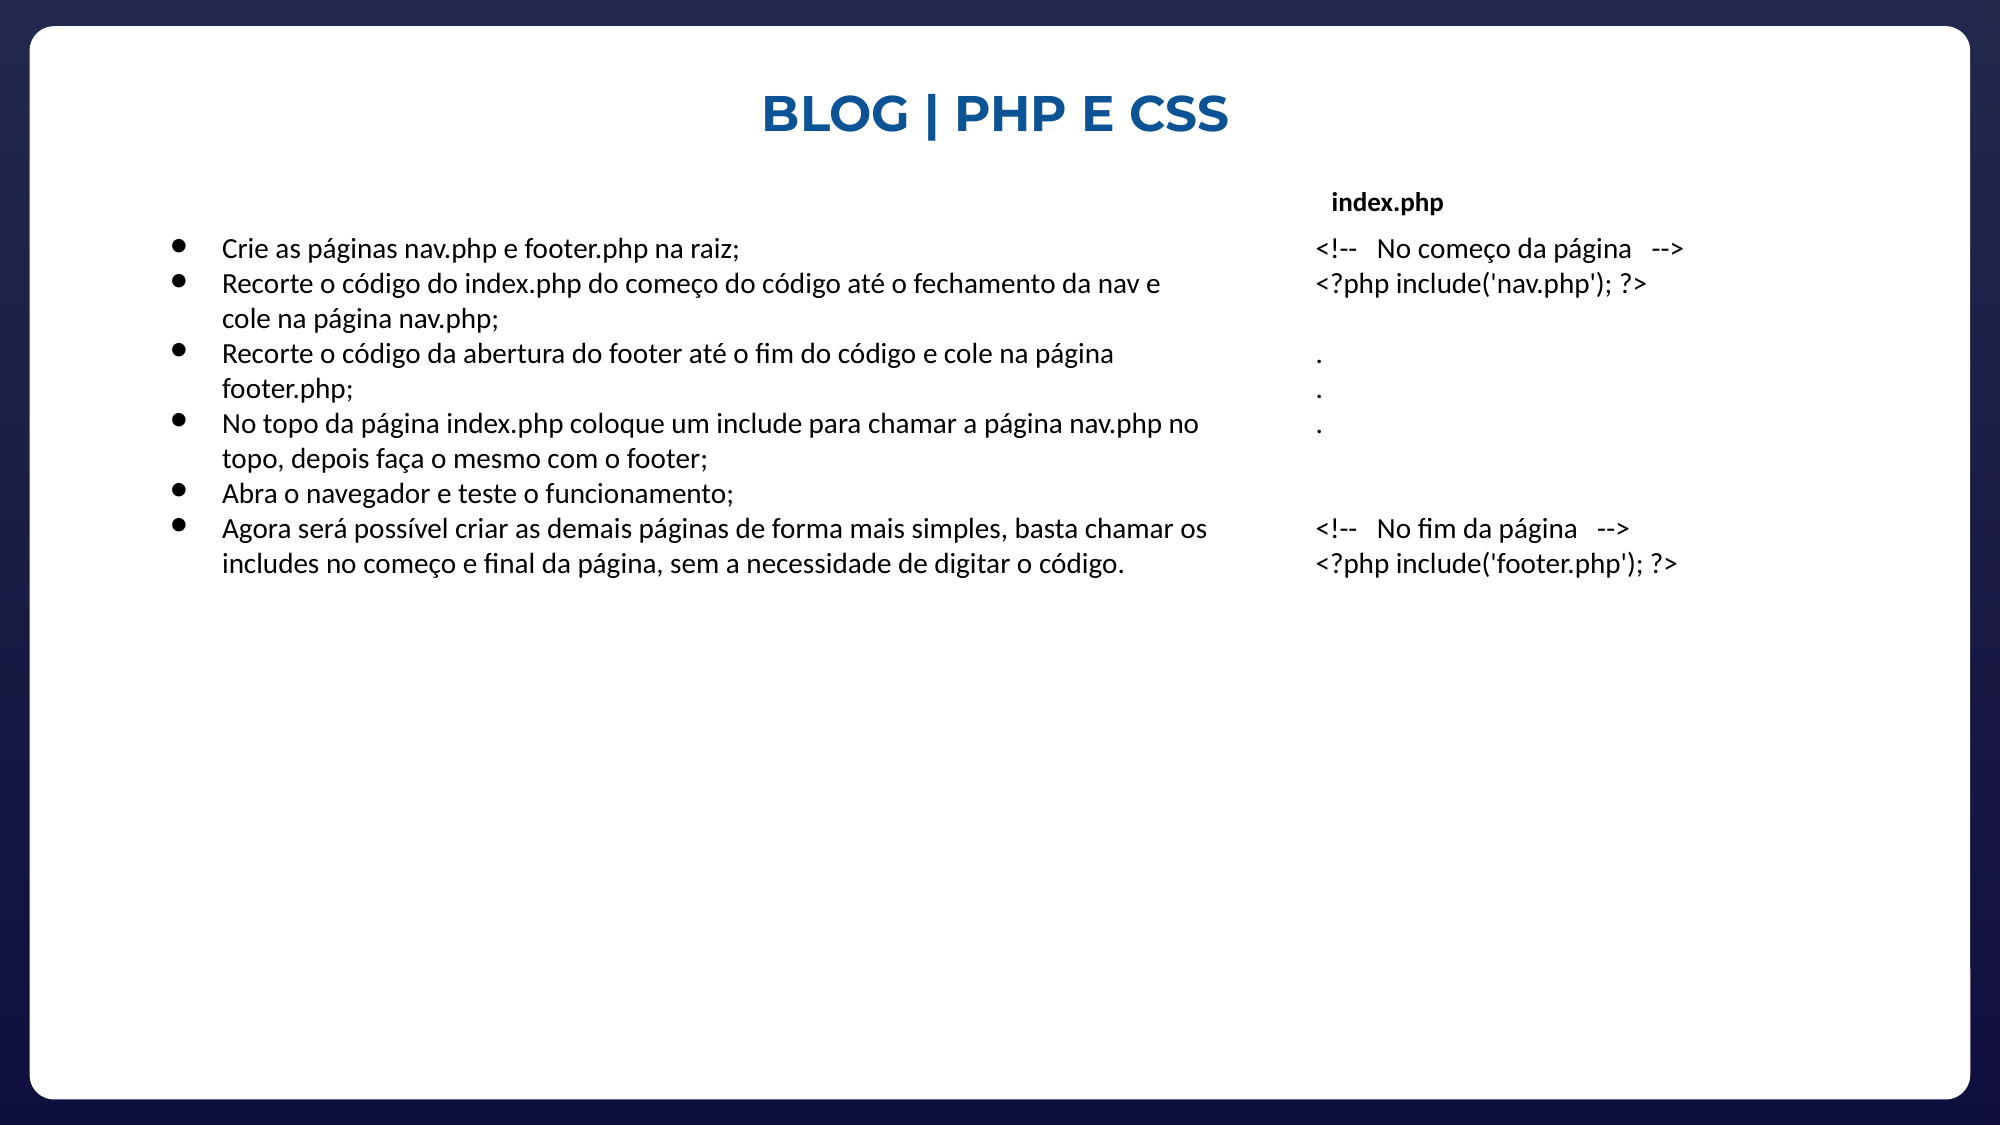

BLOG | PHP E CSS
index.php
Crie as páginas nav.php e footer.php na raiz;
Recorte o código do index.php do começo do código até o fechamento da nav e cole na página nav.php;
Recorte o código da abertura do footer até o fim do código e cole na página footer.php;
No topo da página index.php coloque um include para chamar a página nav.php no topo, depois faça o mesmo com o footer;
Abra o navegador e teste o funcionamento;
Agora será possível criar as demais páginas de forma mais simples, basta chamar os includes no começo e final da página, sem a necessidade de digitar o código.

<!--   No começo da página   -->
<?php include('nav.php'); ?>

.
.
.

<!--   No fim da página   -->
<?php include('footer.php'); ?>